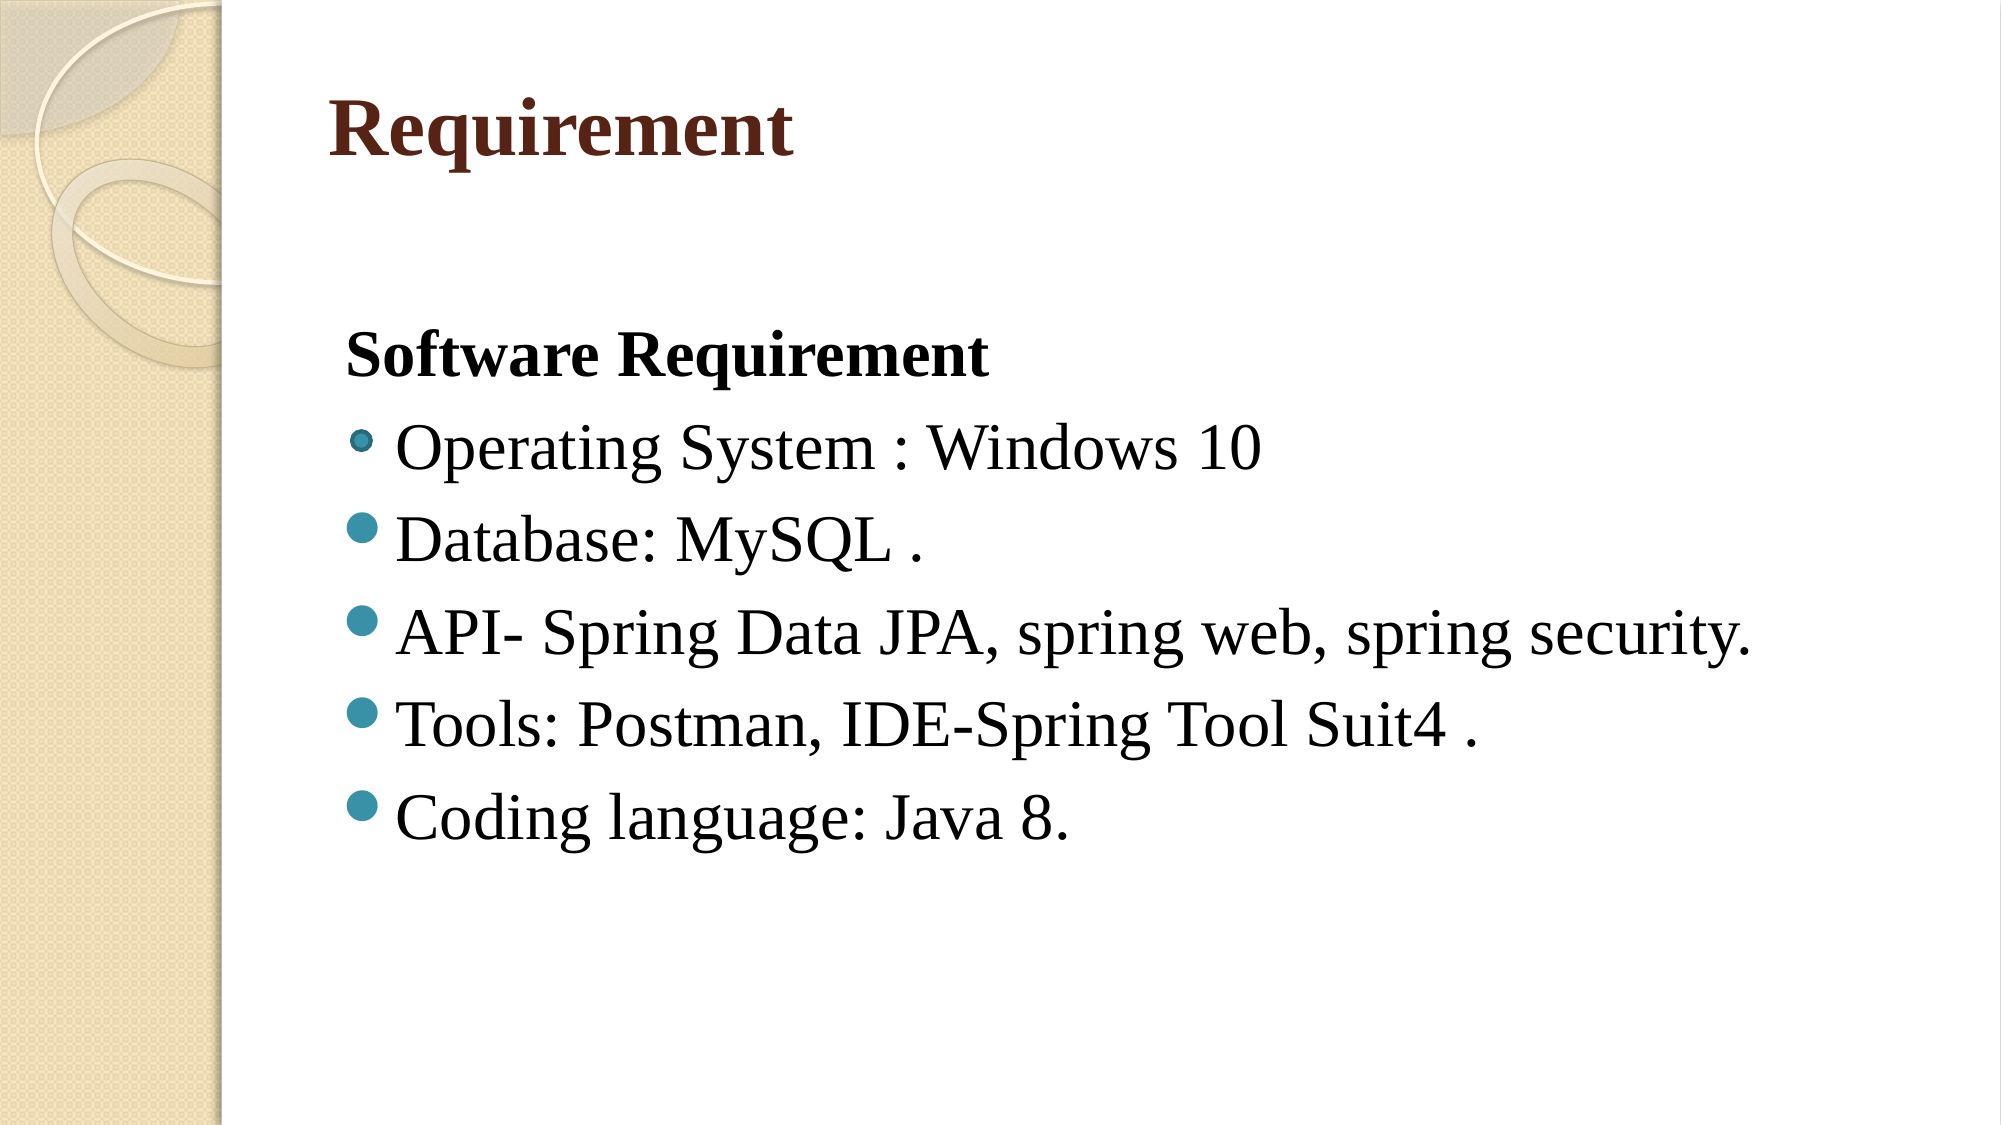

# Requirement
 Software Requirement
    Operating System : Windows 10
Database: MySQL .
API- Spring Data JPA, spring web, spring security.
Tools: Postman, IDE-Spring Tool Suit4 .
Coding language: Java 8.